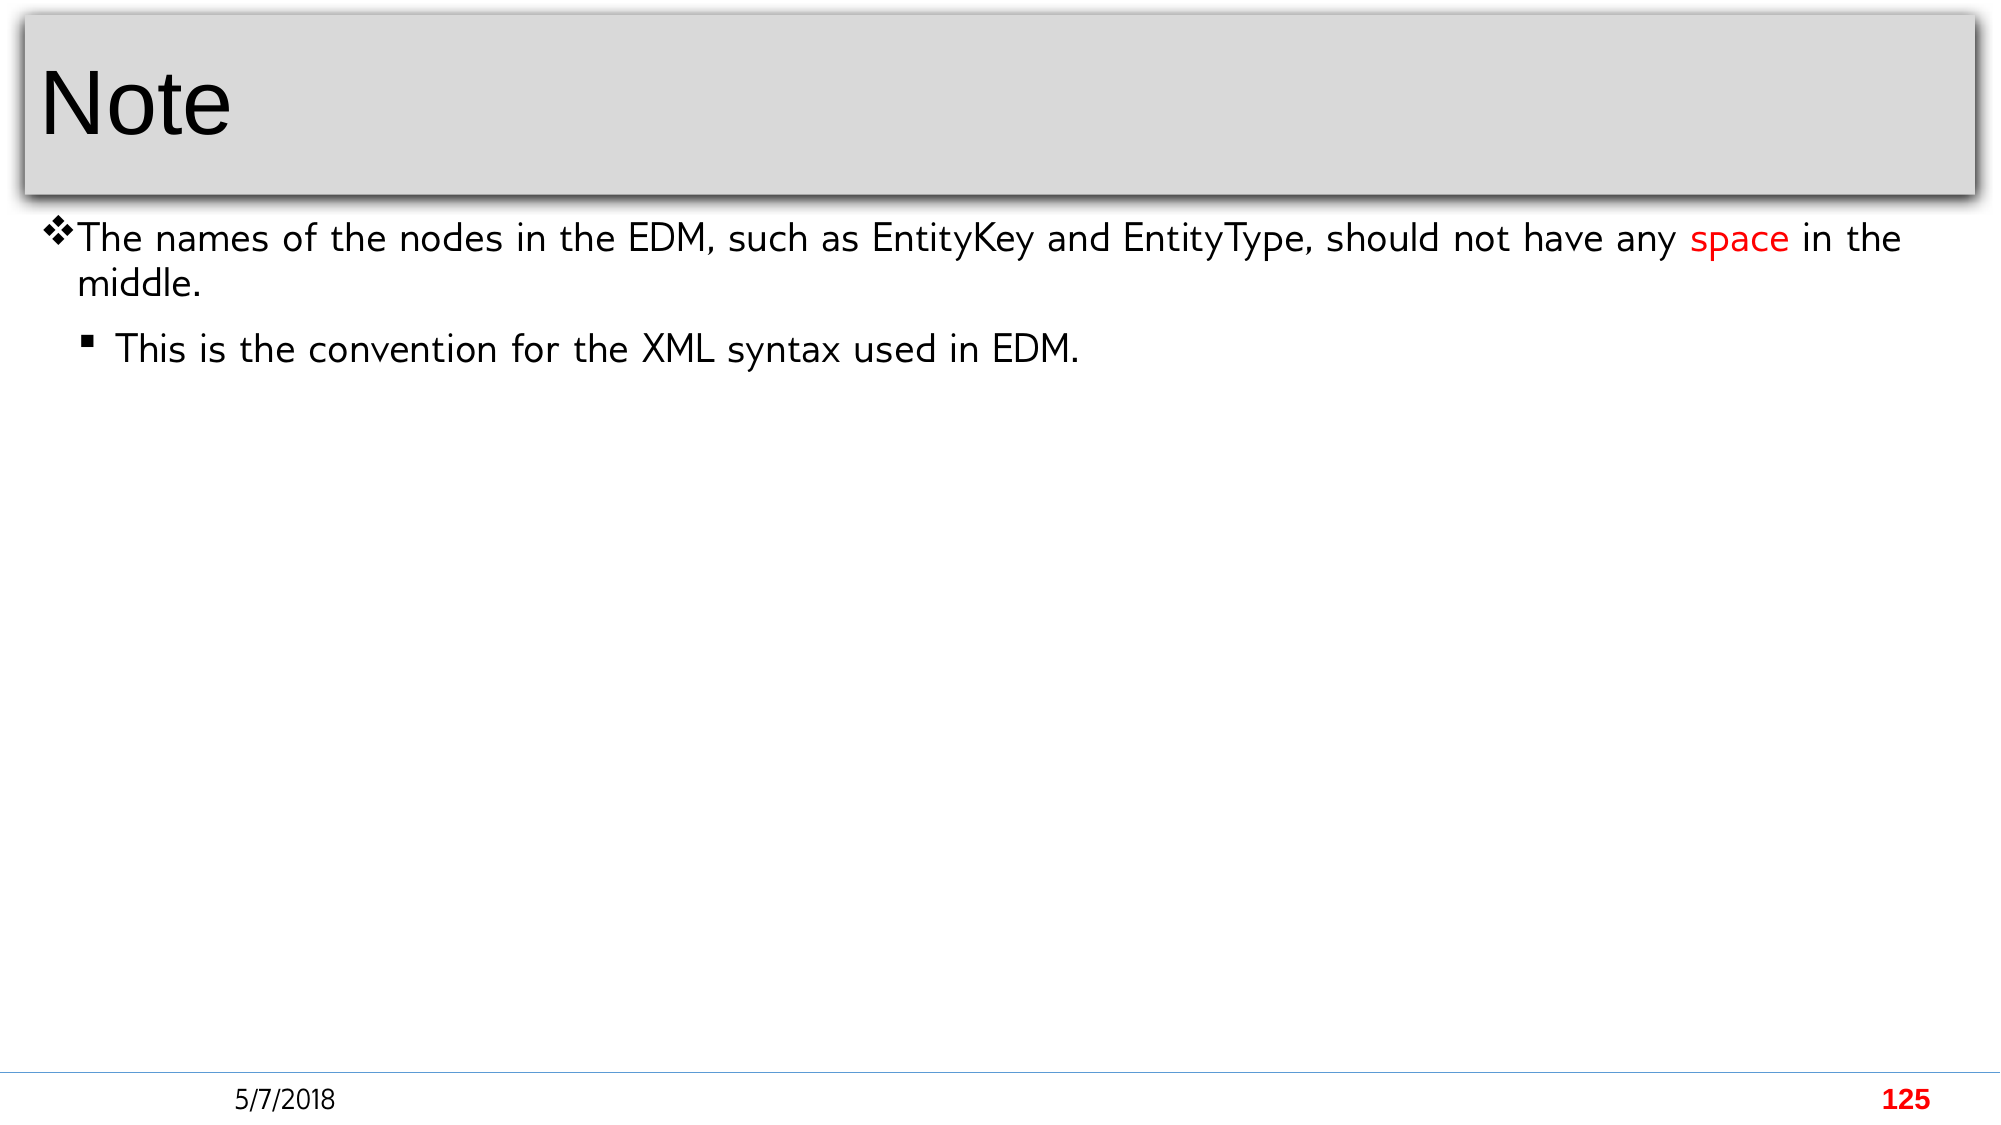

# Note
The names of the nodes in the EDM, such as EntityKey and EntityType, should not have any space in the middle.
This is the convention for the XML syntax used in EDM.
5/7/2018
125